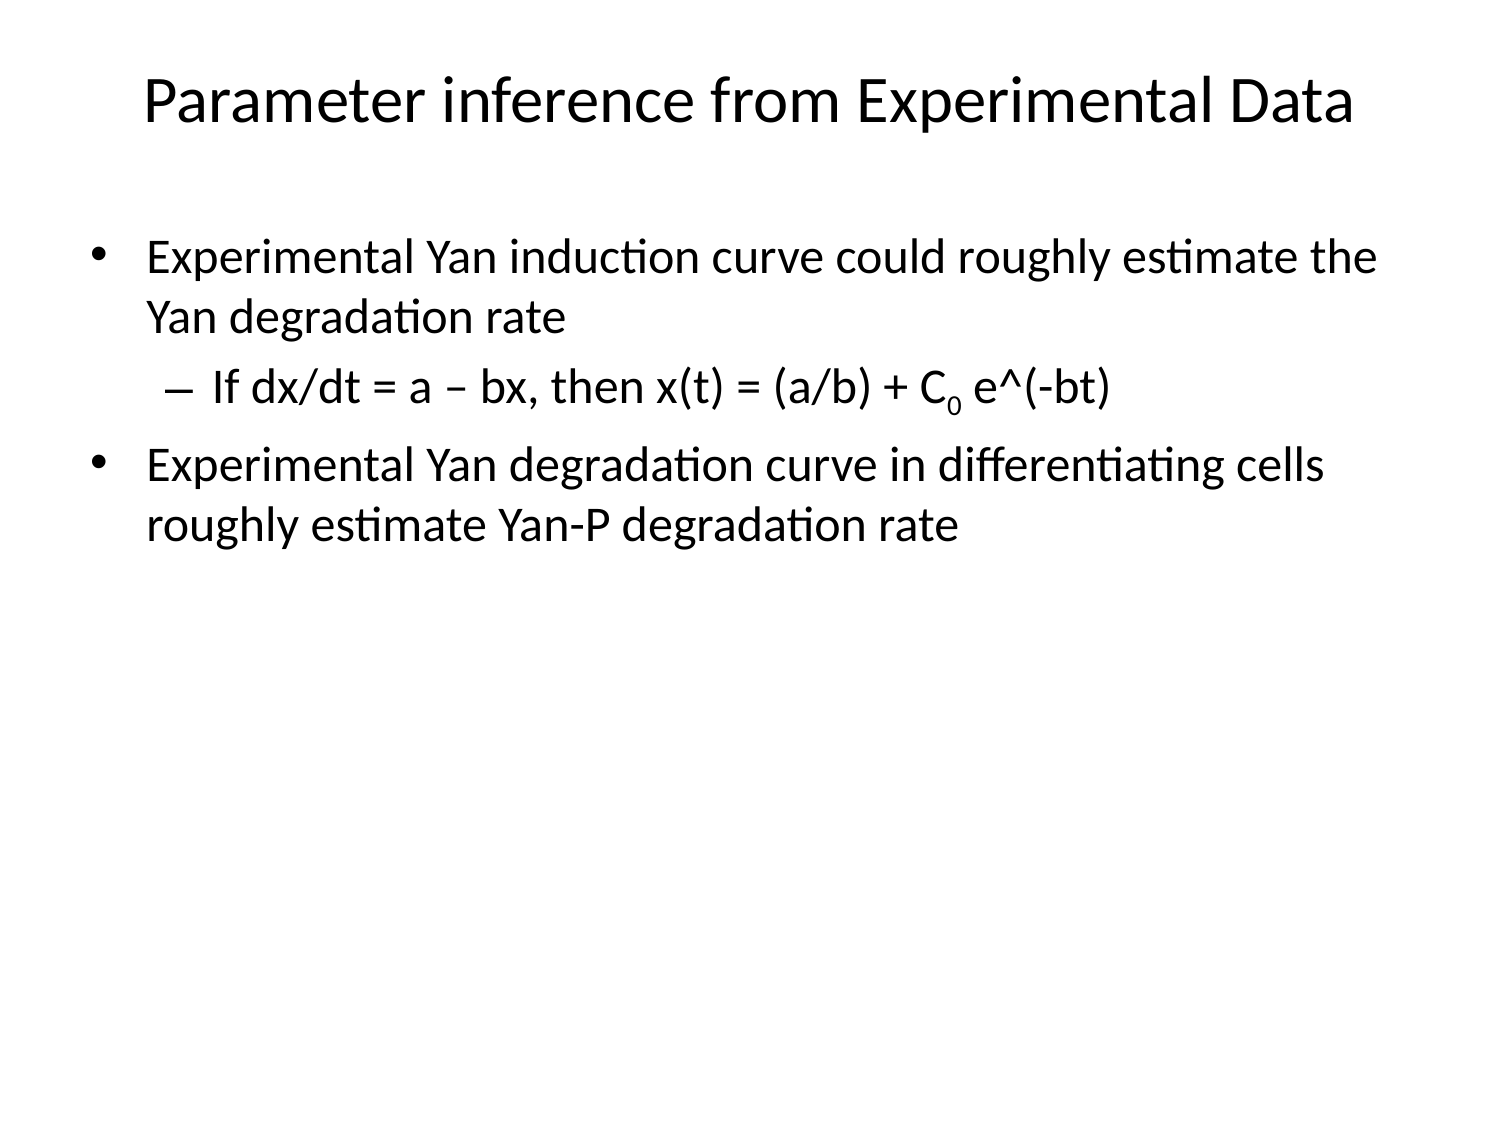

# Parameter inference from Experimental Data
Experimental Yan induction curve could roughly estimate the Yan degradation rate
If dx/dt = a – bx, then x(t) = (a/b) + C0 e^(-bt)
Experimental Yan degradation curve in differentiating cells roughly estimate Yan-P degradation rate